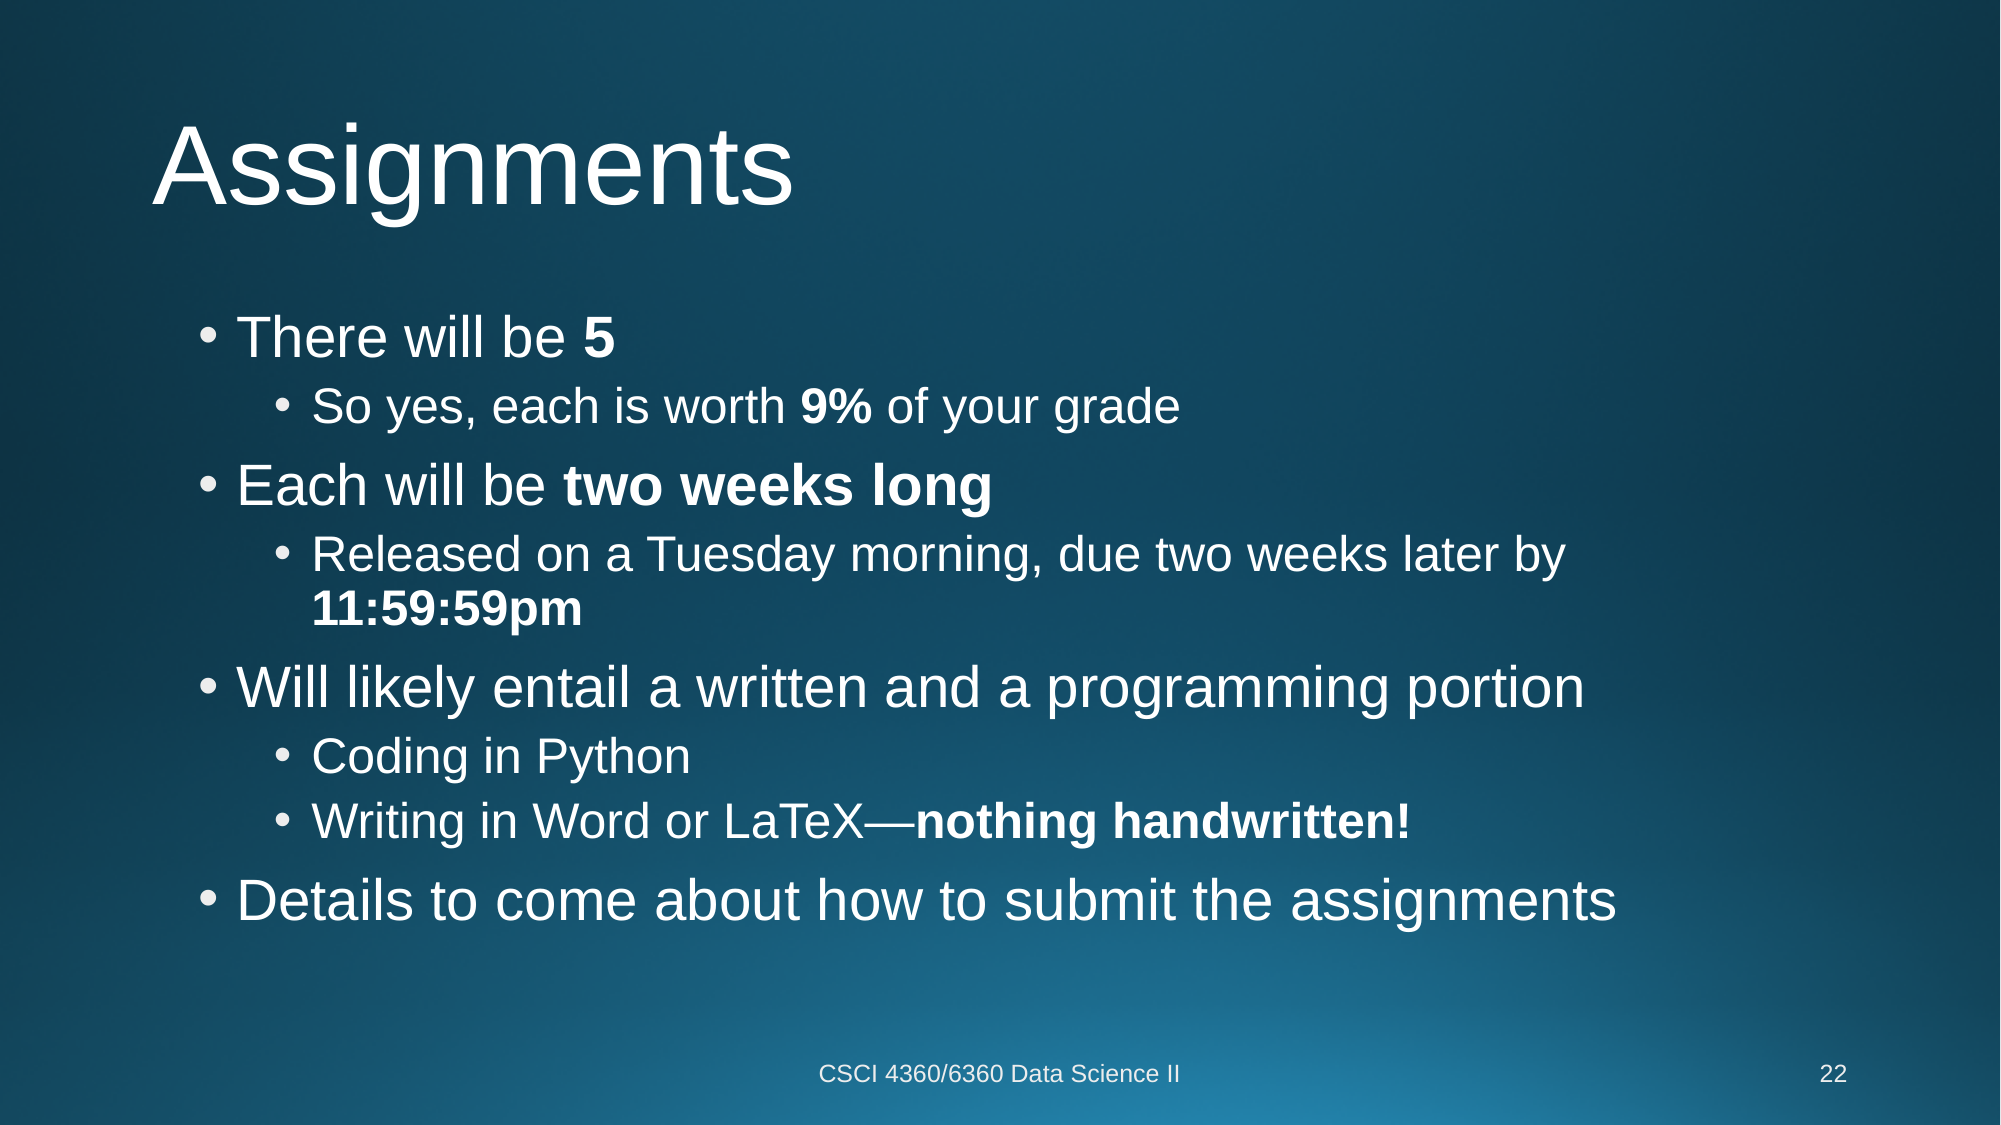

# Assignments
There will be 5
So yes, each is worth 9% of your grade
Each will be two weeks long
Released on a Tuesday morning, due two weeks later by 11:59:59pm
Will likely entail a written and a programming portion
Coding in Python
Writing in Word or LaTeX—nothing handwritten!
Details to come about how to submit the assignments
CSCI 4360/6360 Data Science II
22